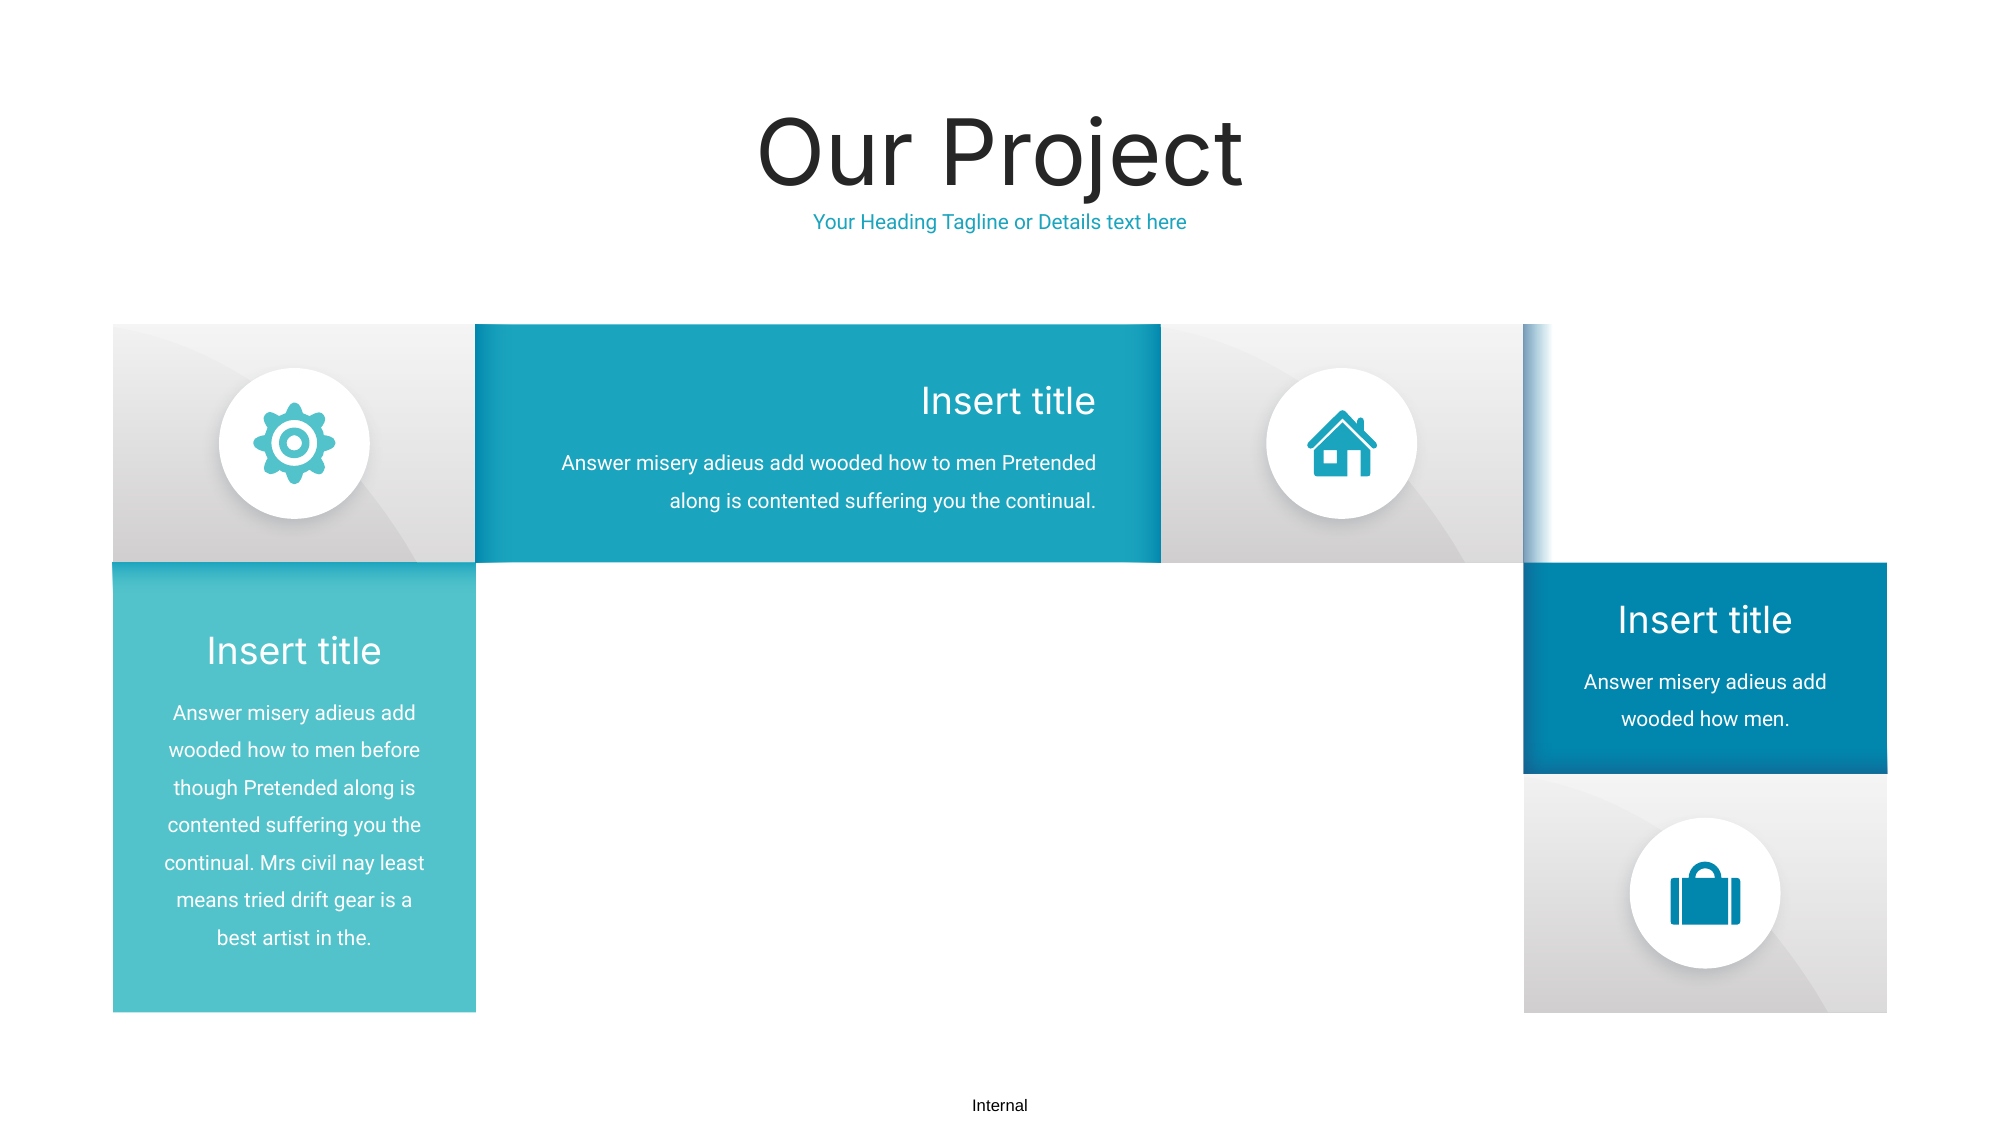

Our Project

Your Heading Tagline or Details text here

Insert title

Answer misery adieus add wooded how to men Pretended along is contented suffering you the continual.

Insert title
Insert title
Answer misery adieus add wooded how men.
Answer misery adieus add wooded how to men before though Pretended along is contented suffering you the continual. Mrs civil nay least means tried drift gear is a best artist in the.